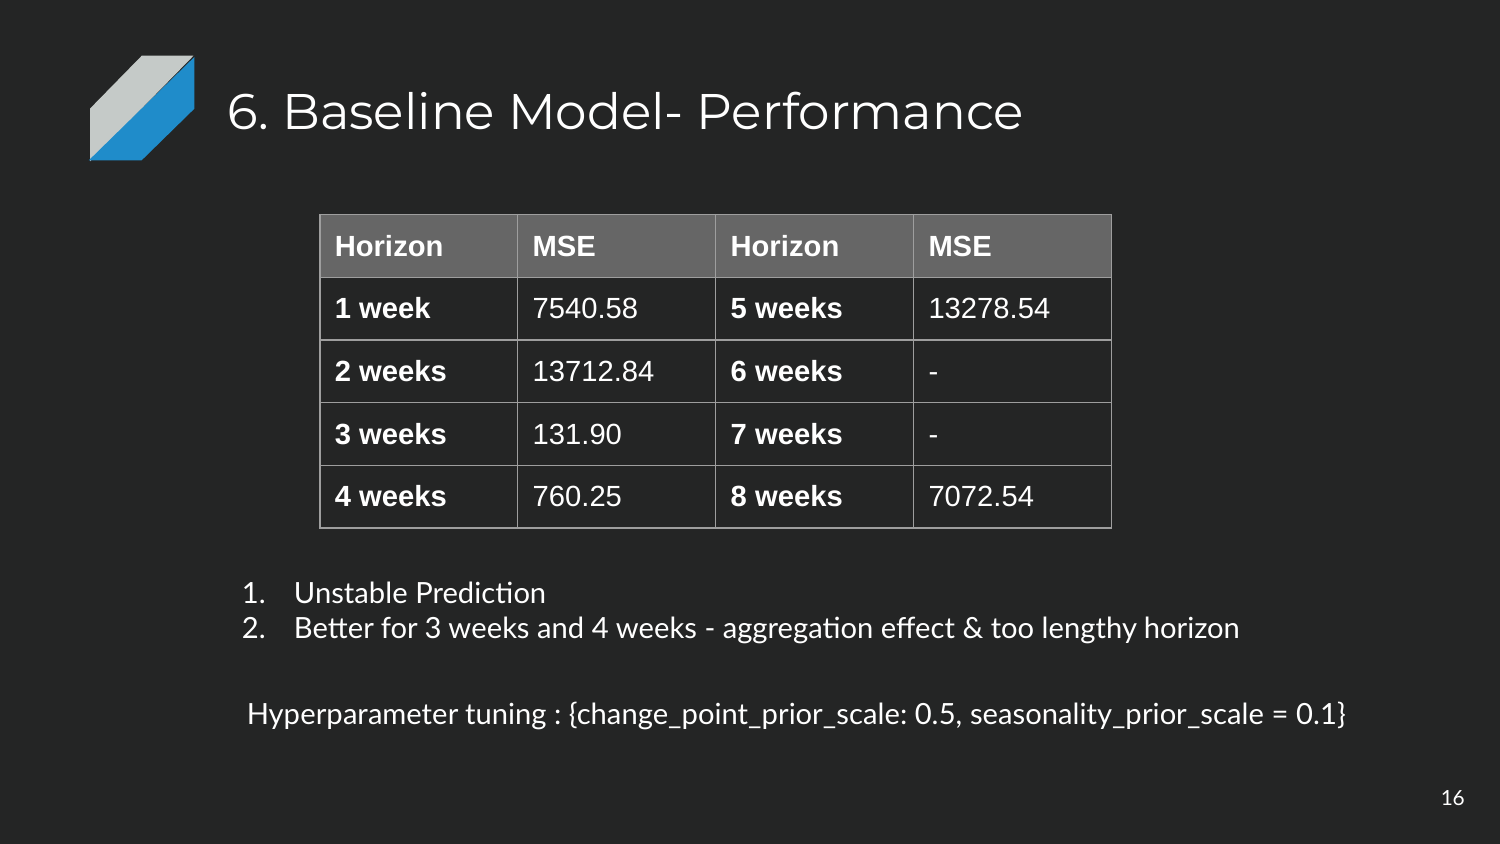

# 6. Baseline Model- Performance
| Horizon | MSE | Horizon | MSE |
| --- | --- | --- | --- |
| 1 week | 7540.58 | 5 weeks | 13278.54 |
| 2 weeks | 13712.84 | 6 weeks | - |
| 3 weeks | 131.90 | 7 weeks | - |
| 4 weeks | 760.25 | 8 weeks | 7072.54 |
Unstable Prediction
Better for 3 weeks and 4 weeks - aggregation effect & too lengthy horizon
Hyperparameter tuning : {change_point_prior_scale: 0.5, seasonality_prior_scale = 0.1}
16